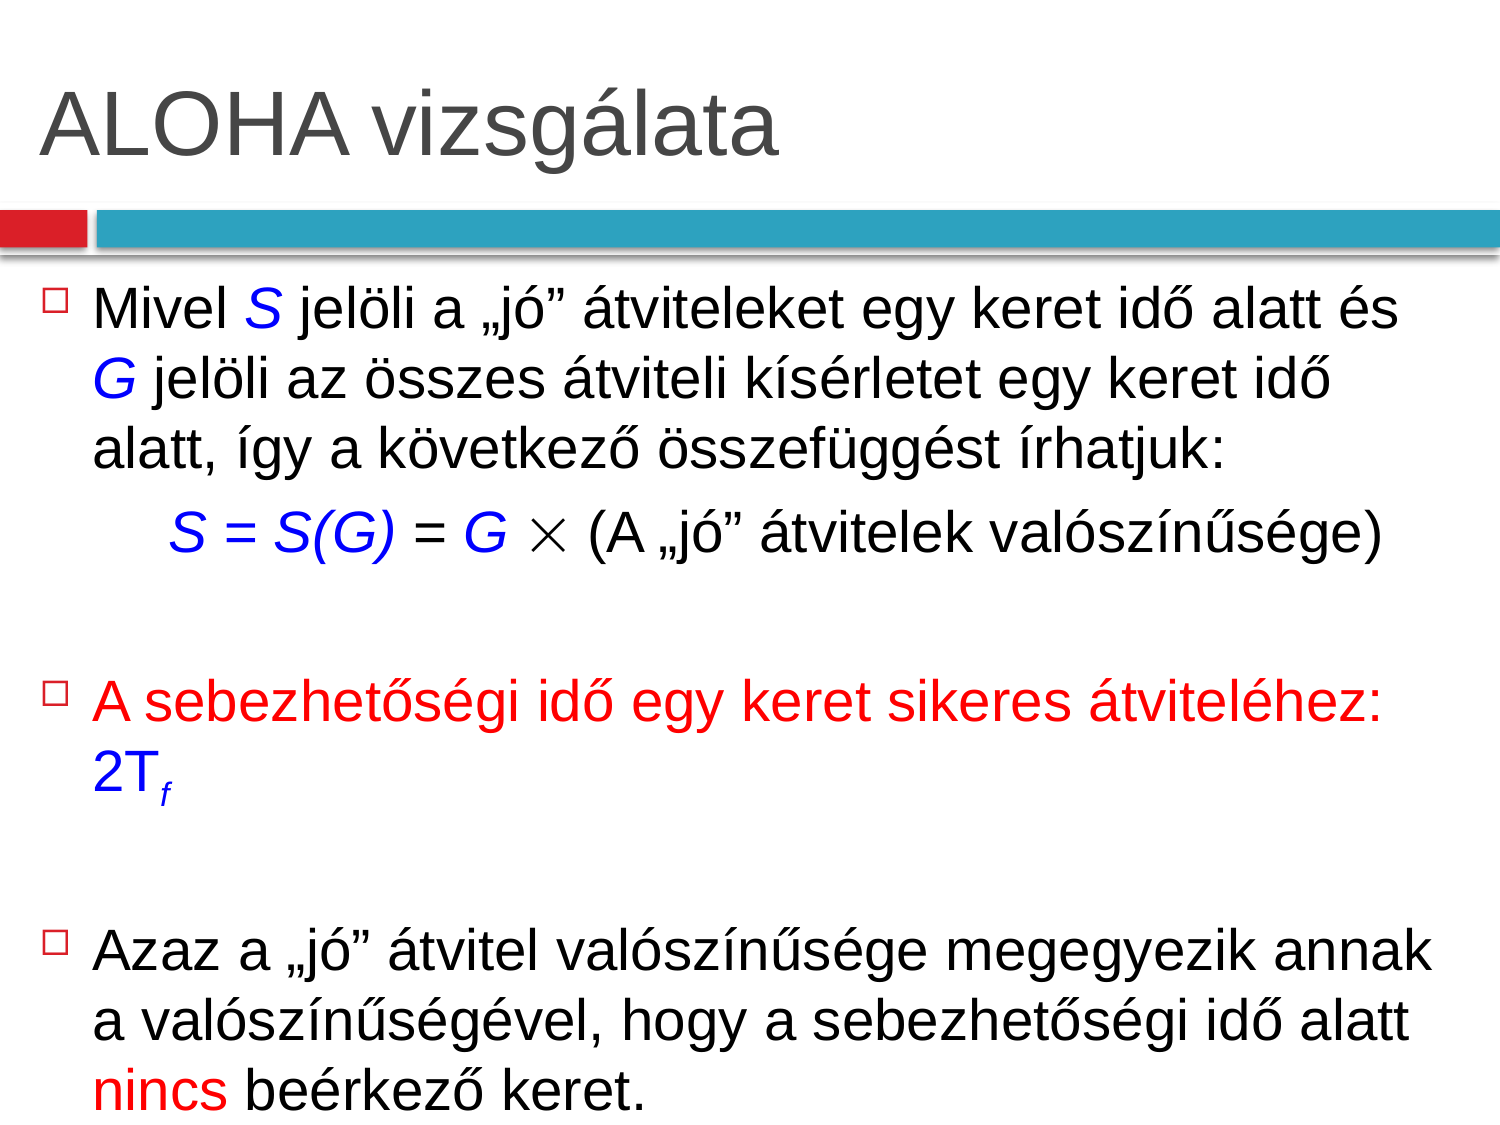

# ALOHA vizsgálata
Mivel S jelöli a „jó” átviteleket egy keret idő alatt és G jelöli az összes átviteli kísérletet egy keret idő alatt, így a következő összefüggést írhatjuk:
	S = S(G) = G × (A „jó” átvitelek valószínűsége)

A sebezhetőségi idő egy keret sikeres átviteléhez: 2Tf

Azaz a „jó” átvitel valószínűsége megegyezik annak a valószínűségével, hogy a sebezhetőségi idő alatt nincs beérkező keret.